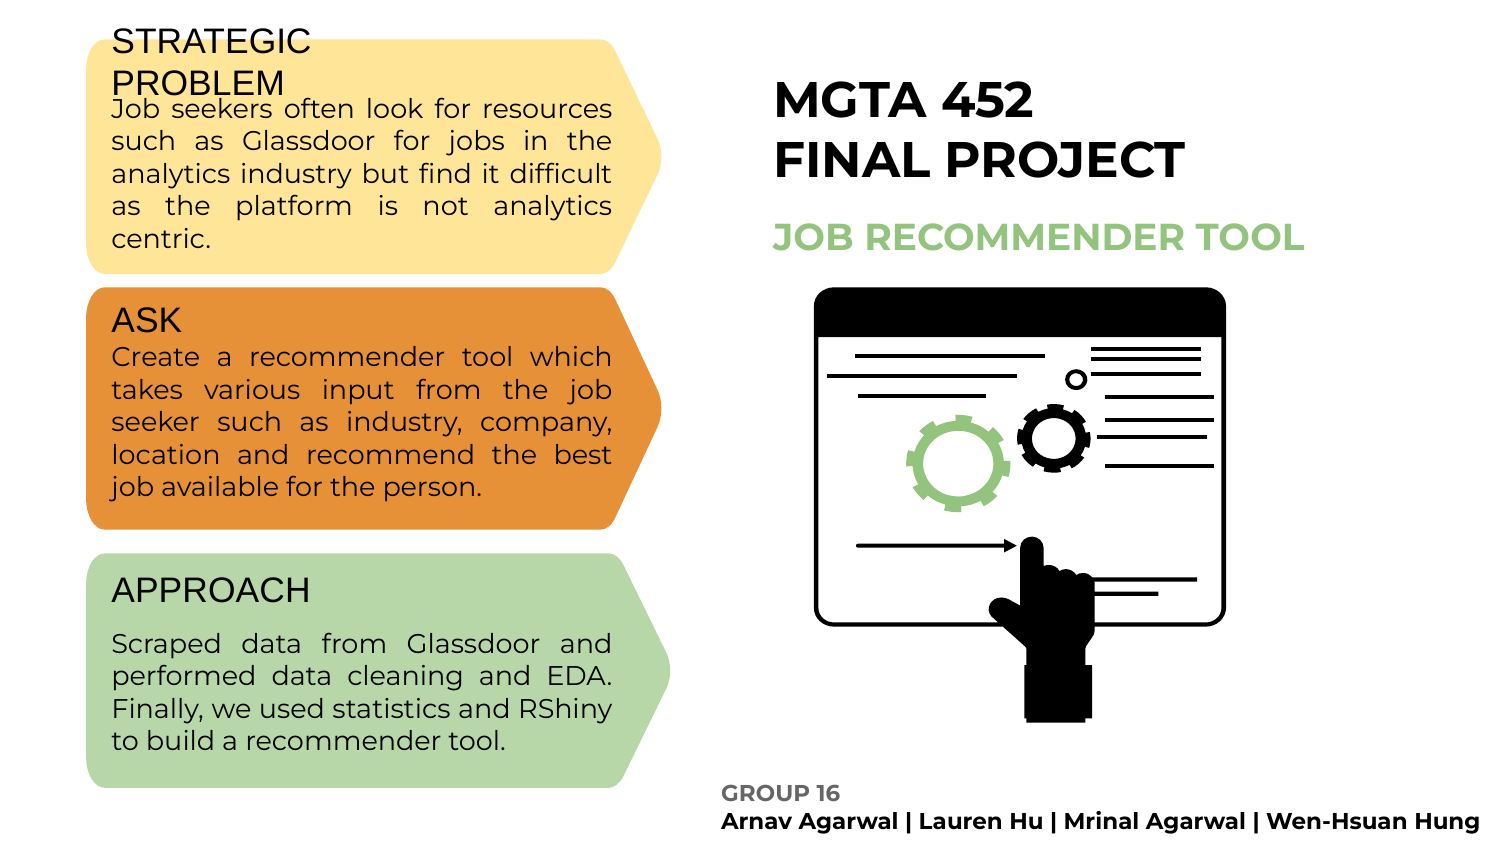

STRATEGIC PROBLEM

MGTA 452
FINAL PROJECT
Job seekers often look for resources such as Glassdoor for jobs in the analytics industry but find it difficult as the platform is not analytics centric.
JOB RECOMMENDER TOOL

ASK

Create a recommender tool which takes various input from the job seeker such as industry, company, location and recommend the best job available for the person.

APPROACH
Scraped data from Glassdoor and performed data cleaning and EDA. Finally, we used statistics and RShiny to build a recommender tool.
GROUP 16
Arnav Agarwal | Lauren Hu | Mrinal Agarwal | Wen-Hsuan Hung